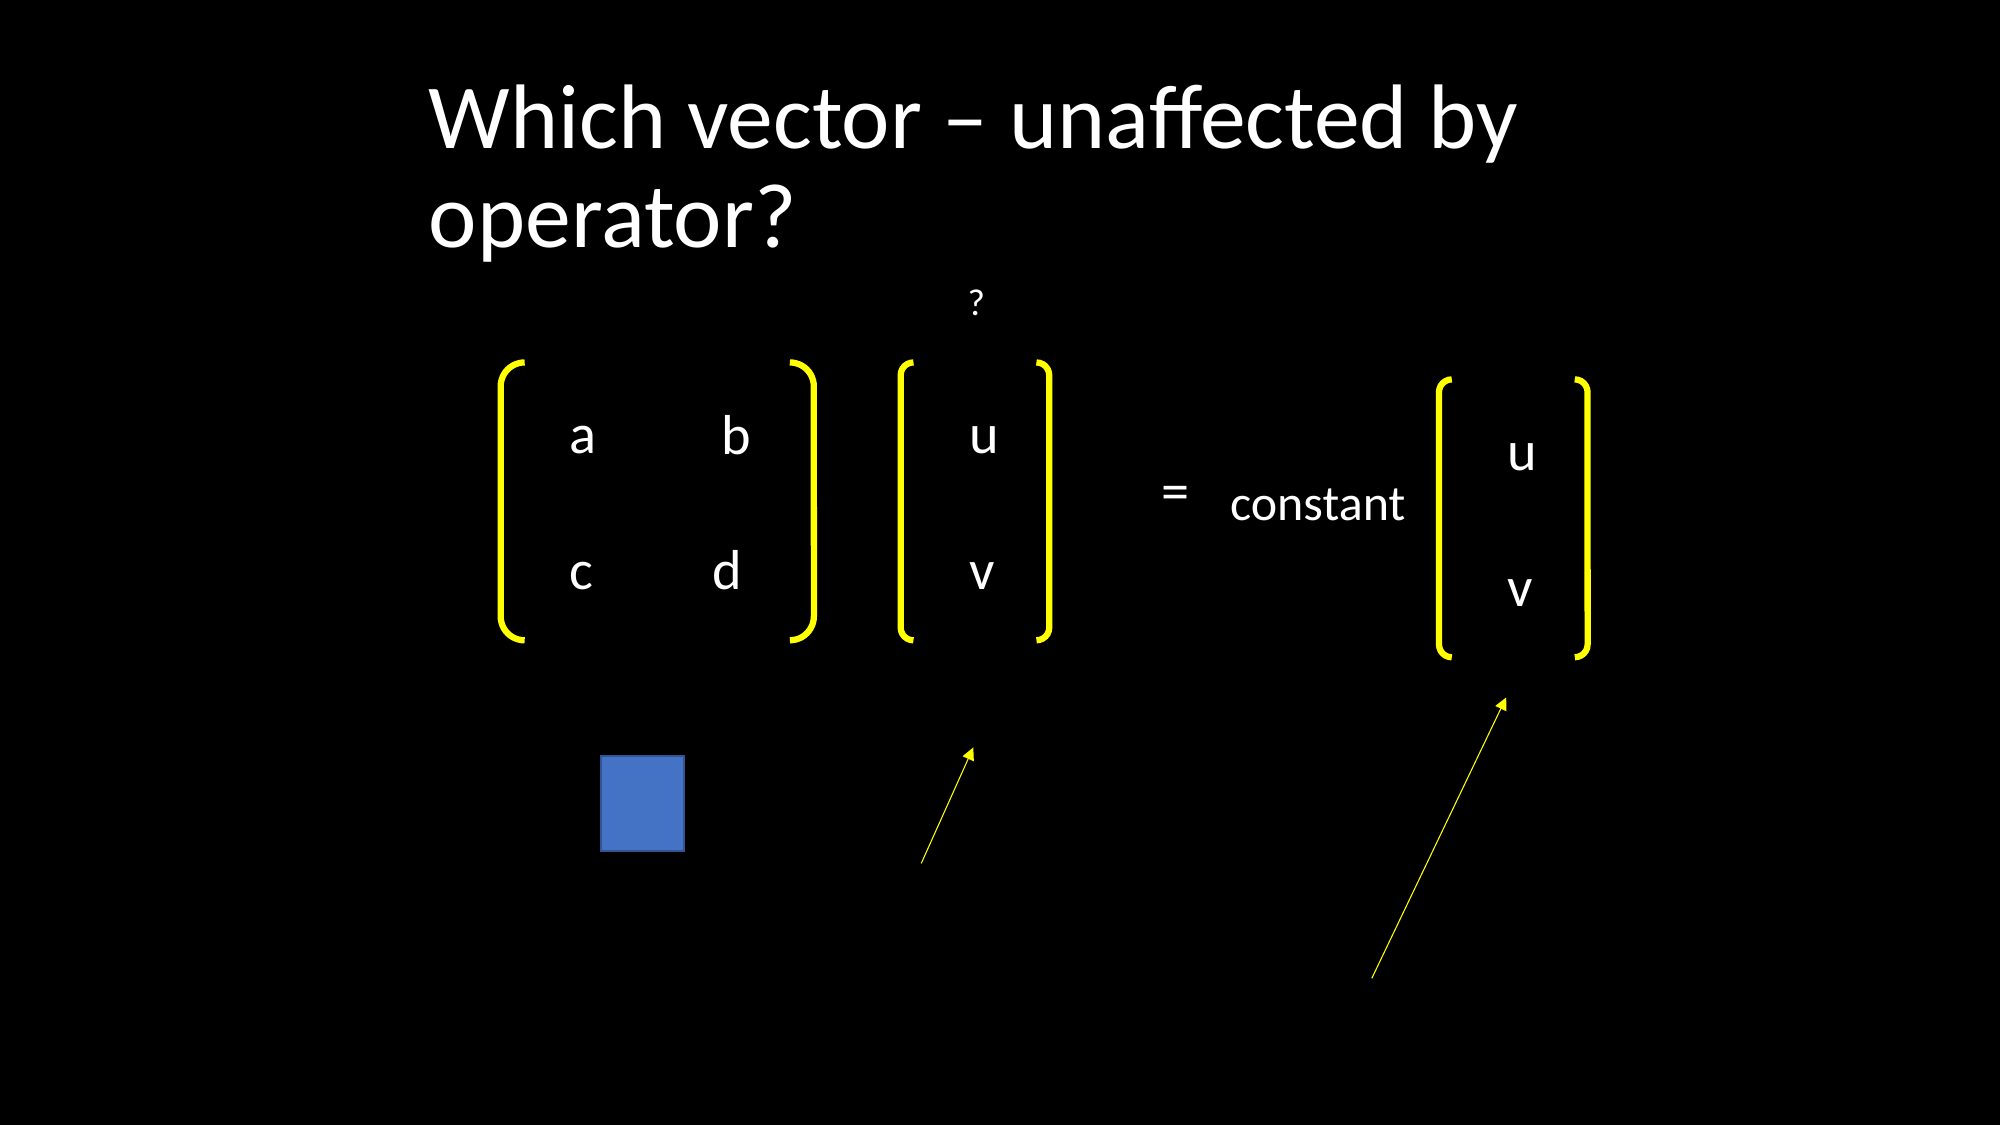

# Which vector – unaffected by operator?
?

a
b
c
d

u
=
v

u
v
constant